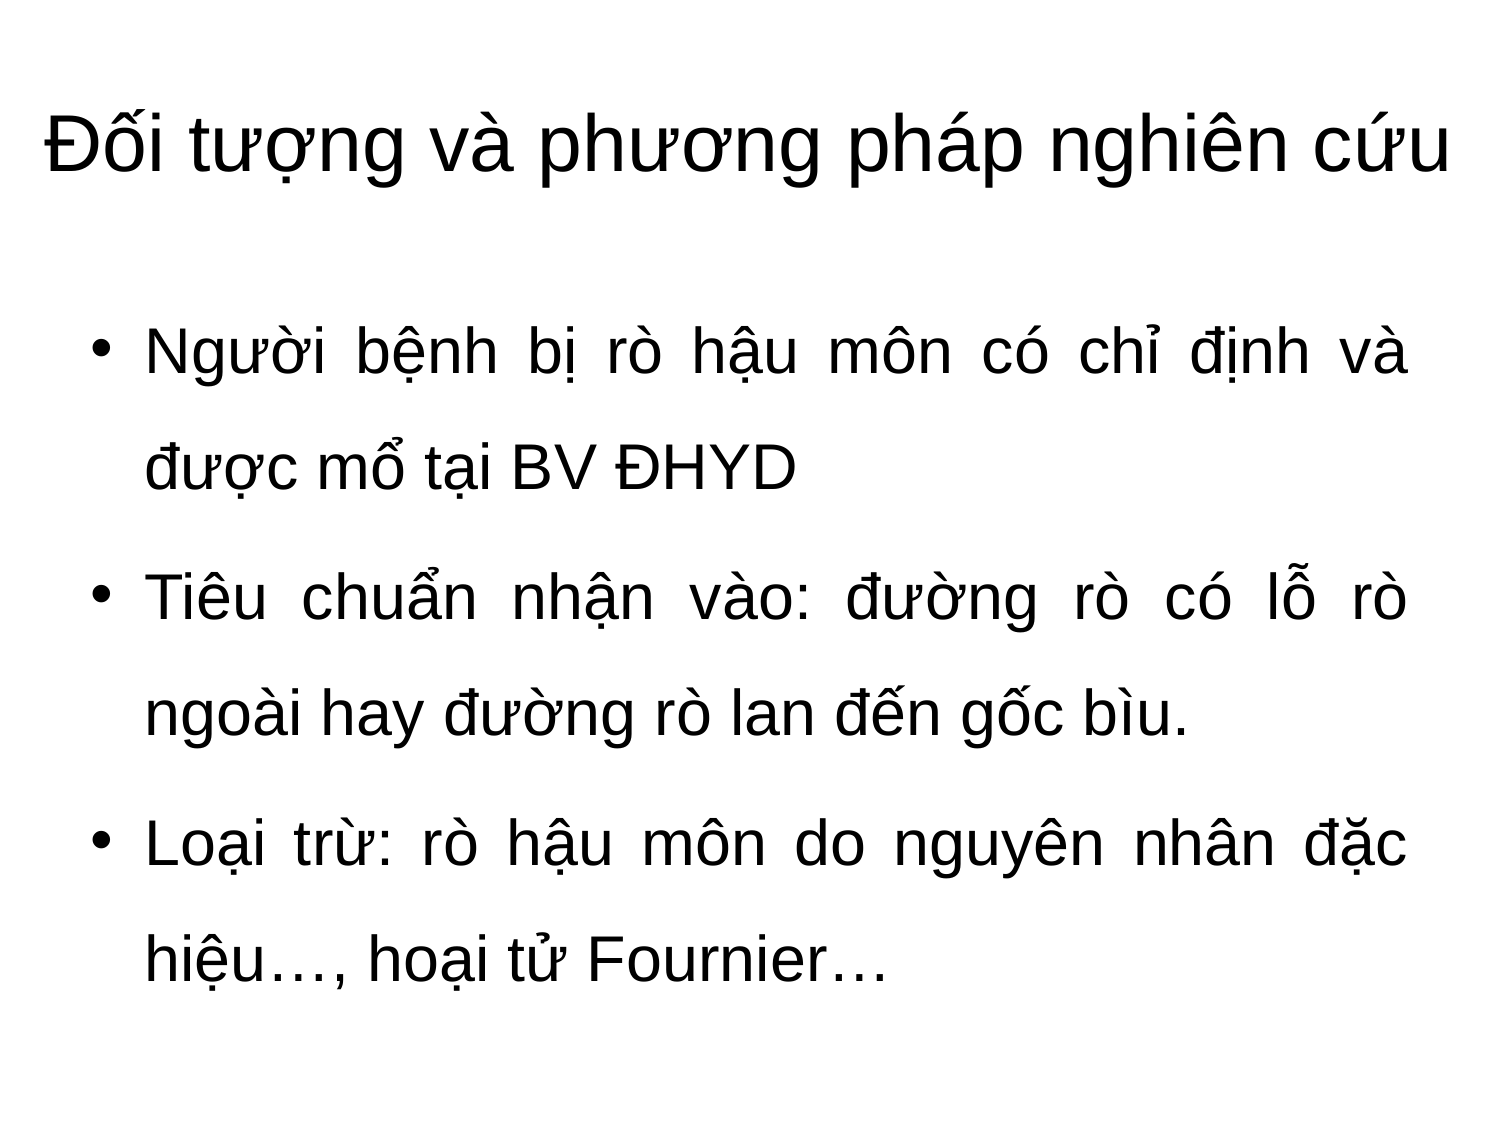

# Đối tượng và phương pháp nghiên cứu
Người bệnh bị rò hậu môn có chỉ định và được mổ tại BV ĐHYD
Tiêu chuẩn nhận vào: đường rò có lỗ rò ngoài hay đường rò lan đến gốc bìu.
Loại trừ: rò hậu môn do nguyên nhân đặc hiệu…, hoại tử Fournier…